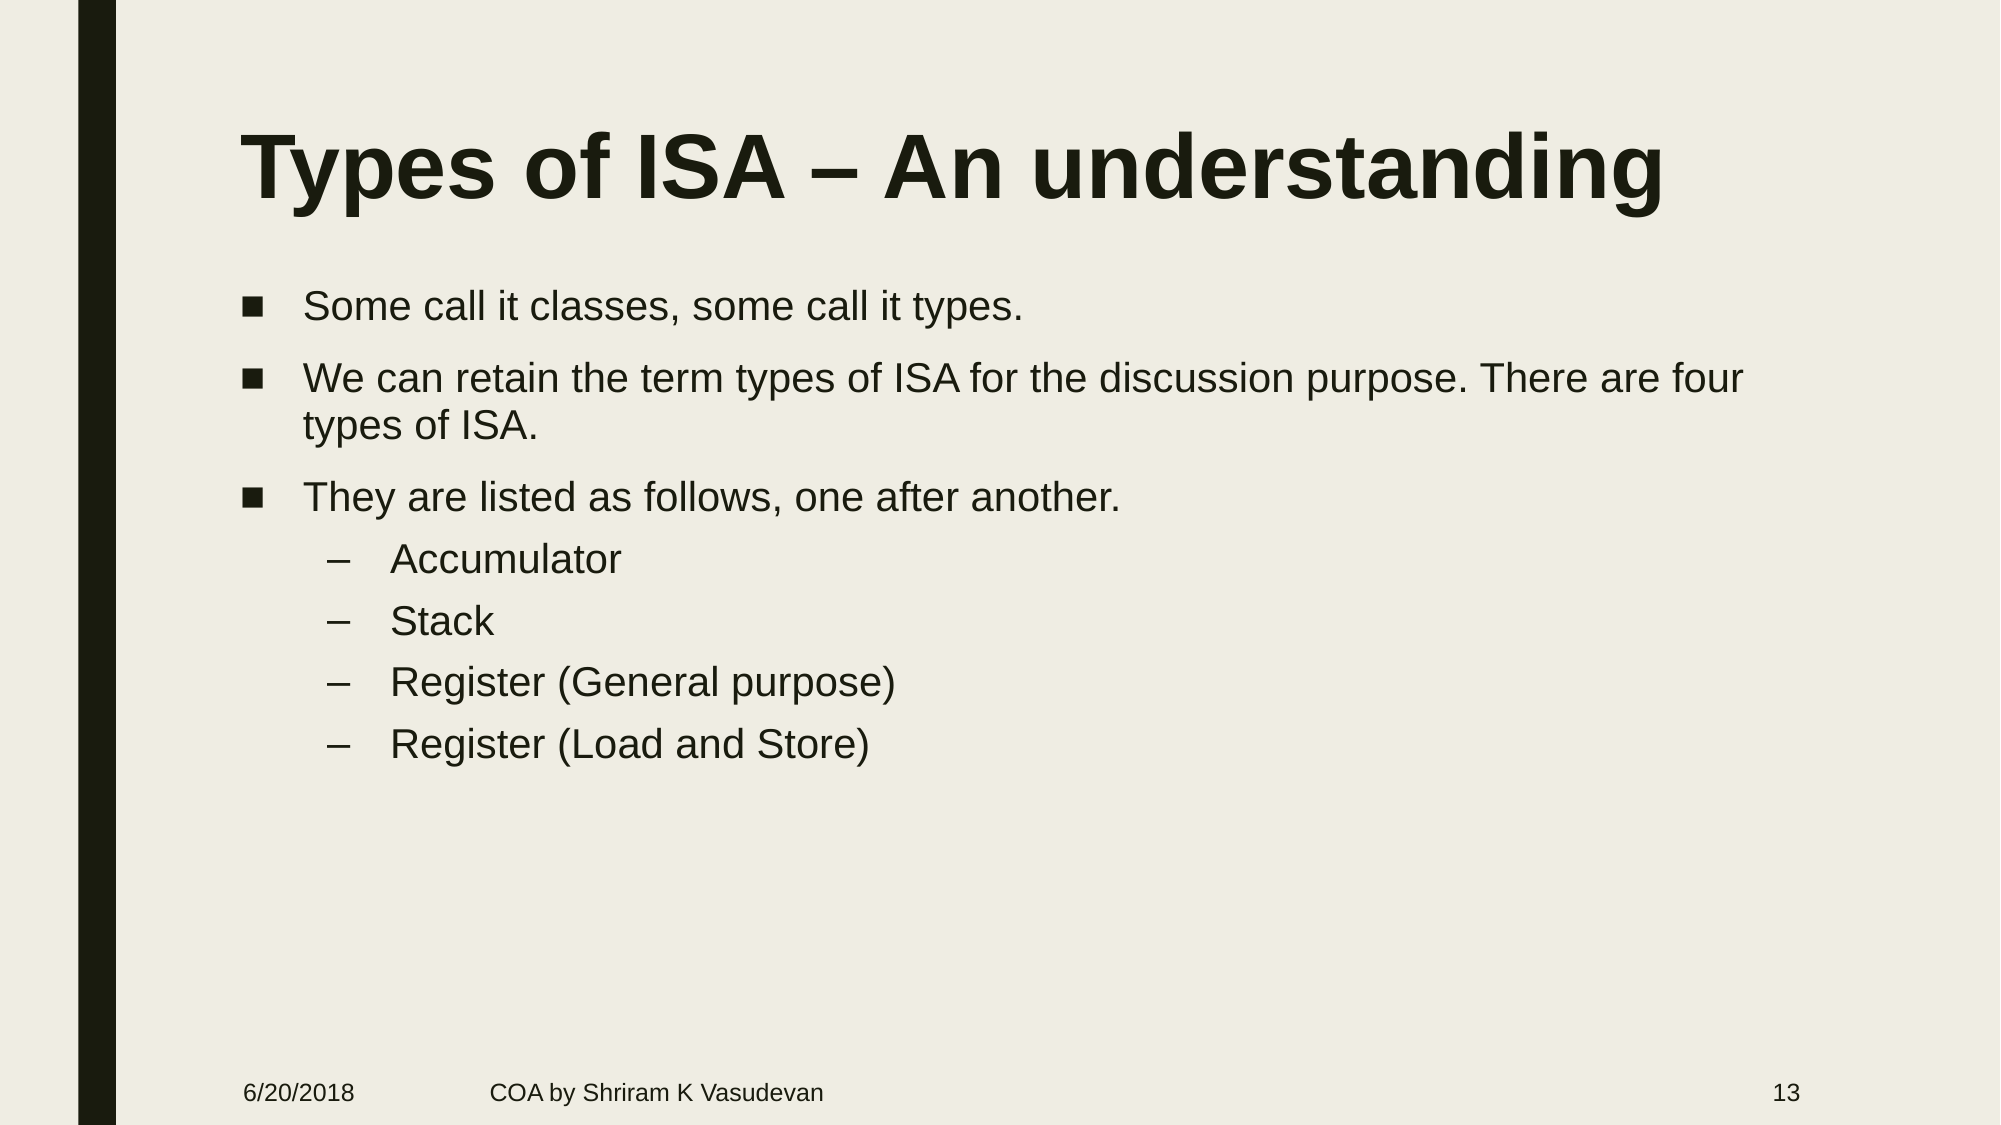

# Types of ISA – An understanding
Some call it classes, some call it types.
We can retain the term types of ISA for the discussion purpose. There are four types of ISA.
They are listed as follows, one after another.
Accumulator
Stack
Register (General purpose)
Register (Load and Store)
6/20/2018
COA by Shriram K Vasudevan
13